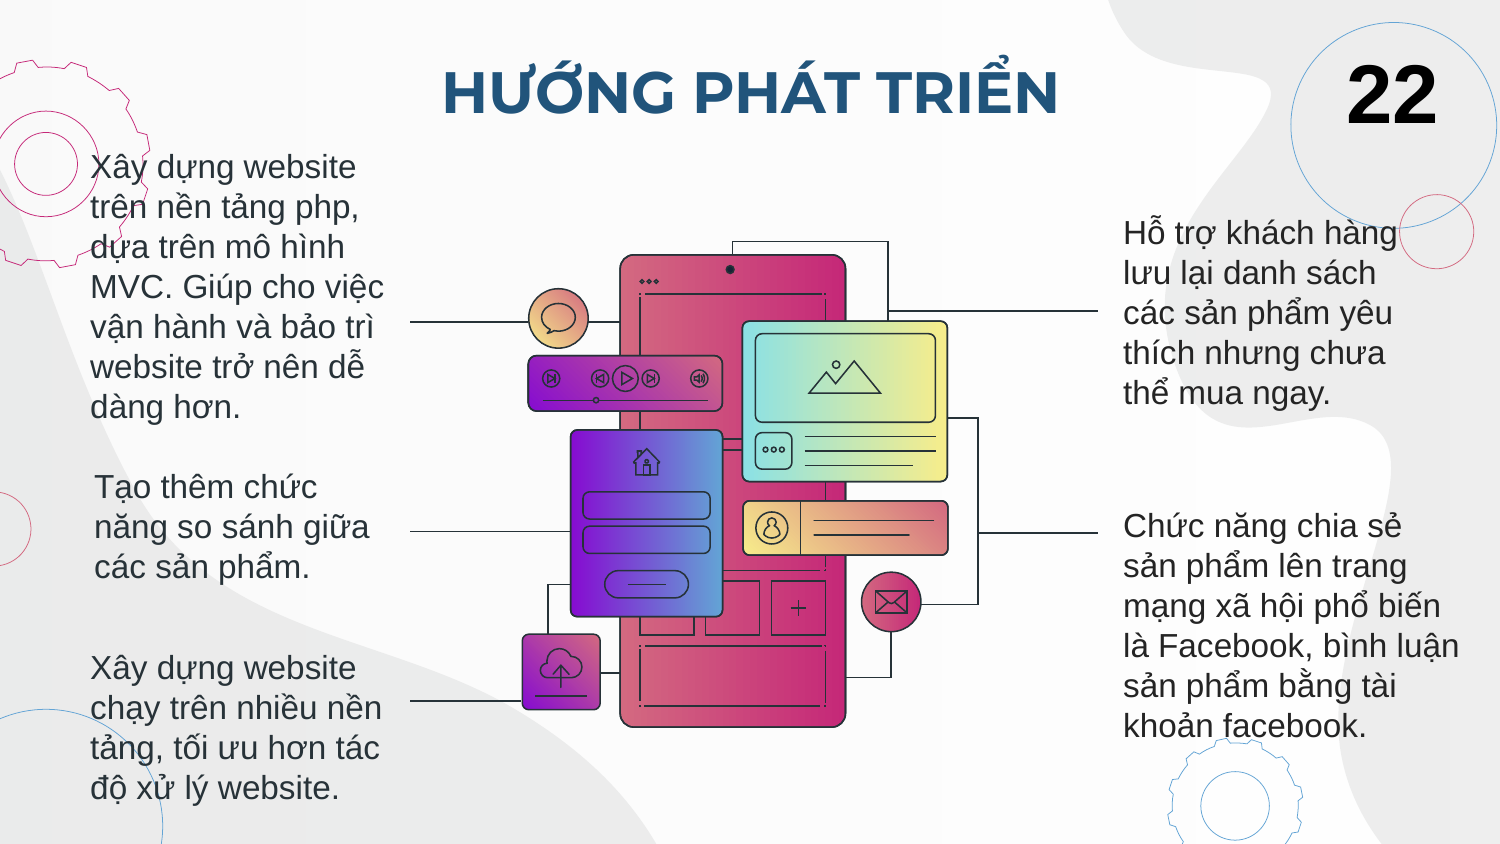

22
# HƯỚNG PHÁT TRIỂN
Xây dựng website trên nền tảng php, dựa trên mô hình MVC. Giúp cho việc vận hành và bảo trì website trở nên dễ dàng hơn.
Hỗ trợ khách hàng lưu lại danh sách các sản phẩm yêu thích nhưng chưa thể mua ngay.

Tạo thêm chức năng so sánh giữa các sản phẩm.
Chức năng chia sẻ sản phẩm lên trang mạng xã hội phổ biến là Facebook, bình luận sản phẩm bằng tài khoản facebook.
Xây dựng website chạy trên nhiều nền tảng, tối ưu hơn tác độ xử lý website.